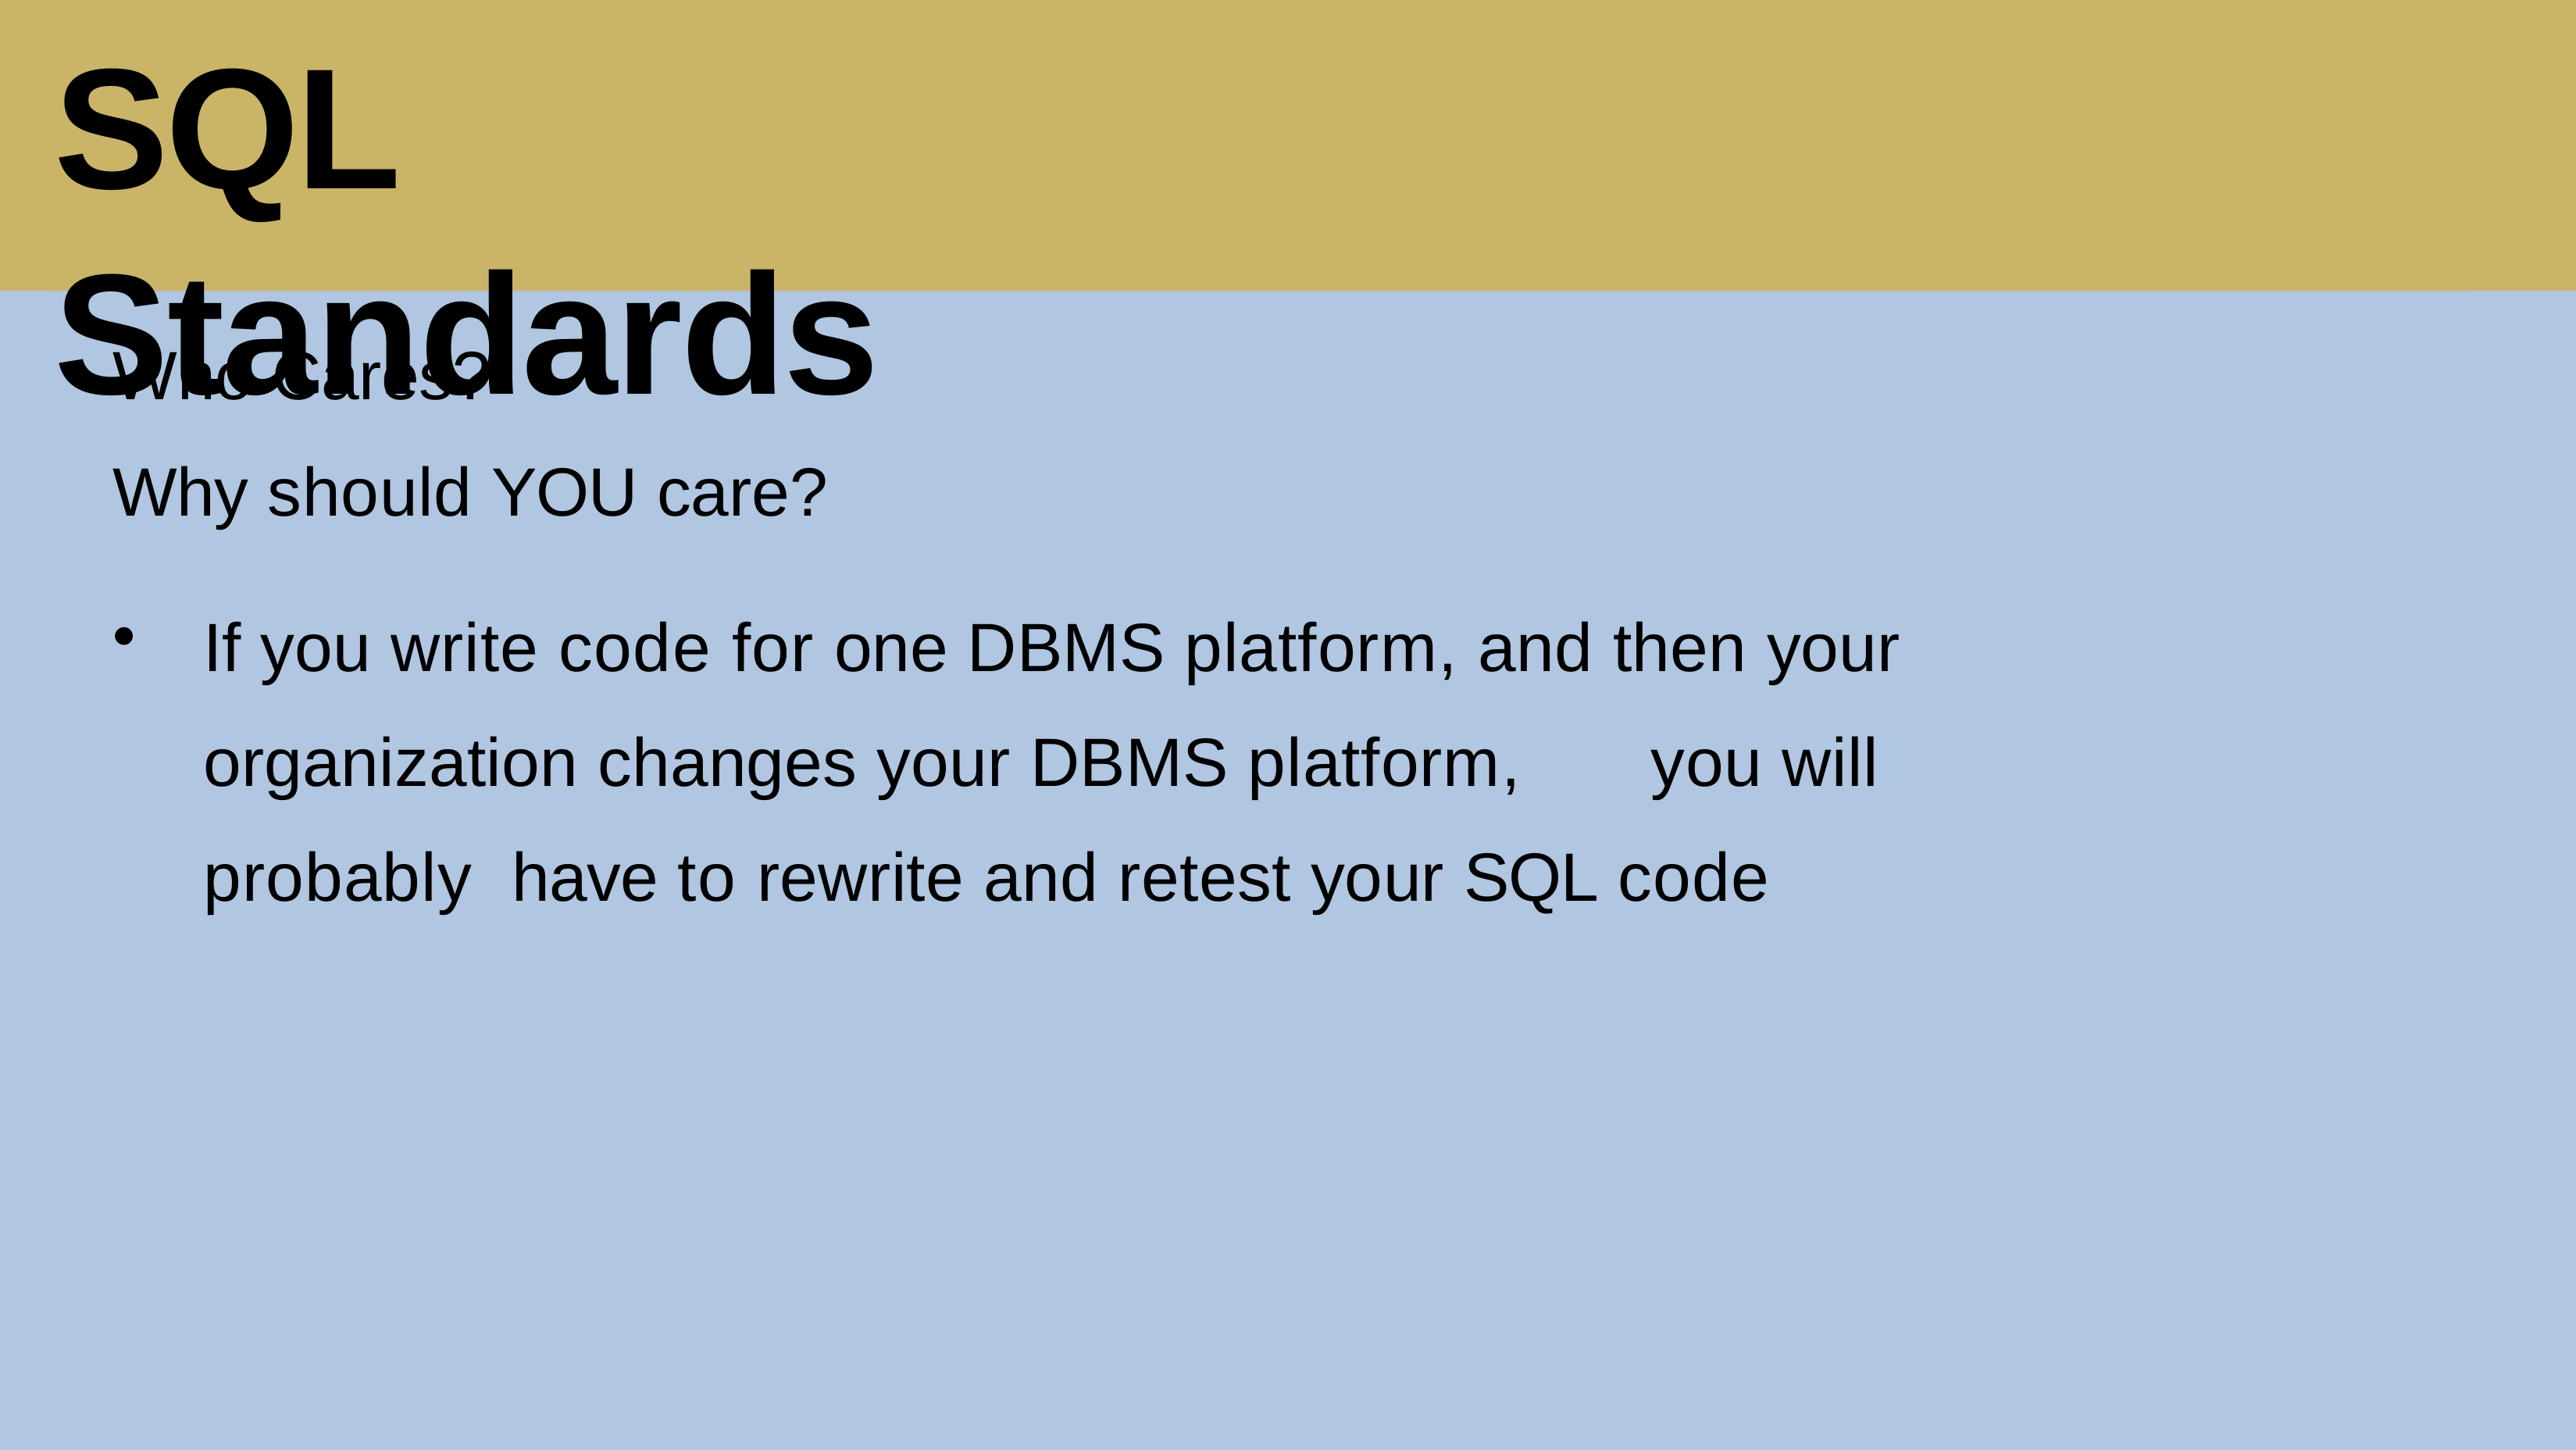

# SQL Standards
Who Cares?
Why should YOU care?
If you write code for one DBMS platform, and then your  organization changes your DBMS platform,	you will probably  have to rewrite and retest your SQL code